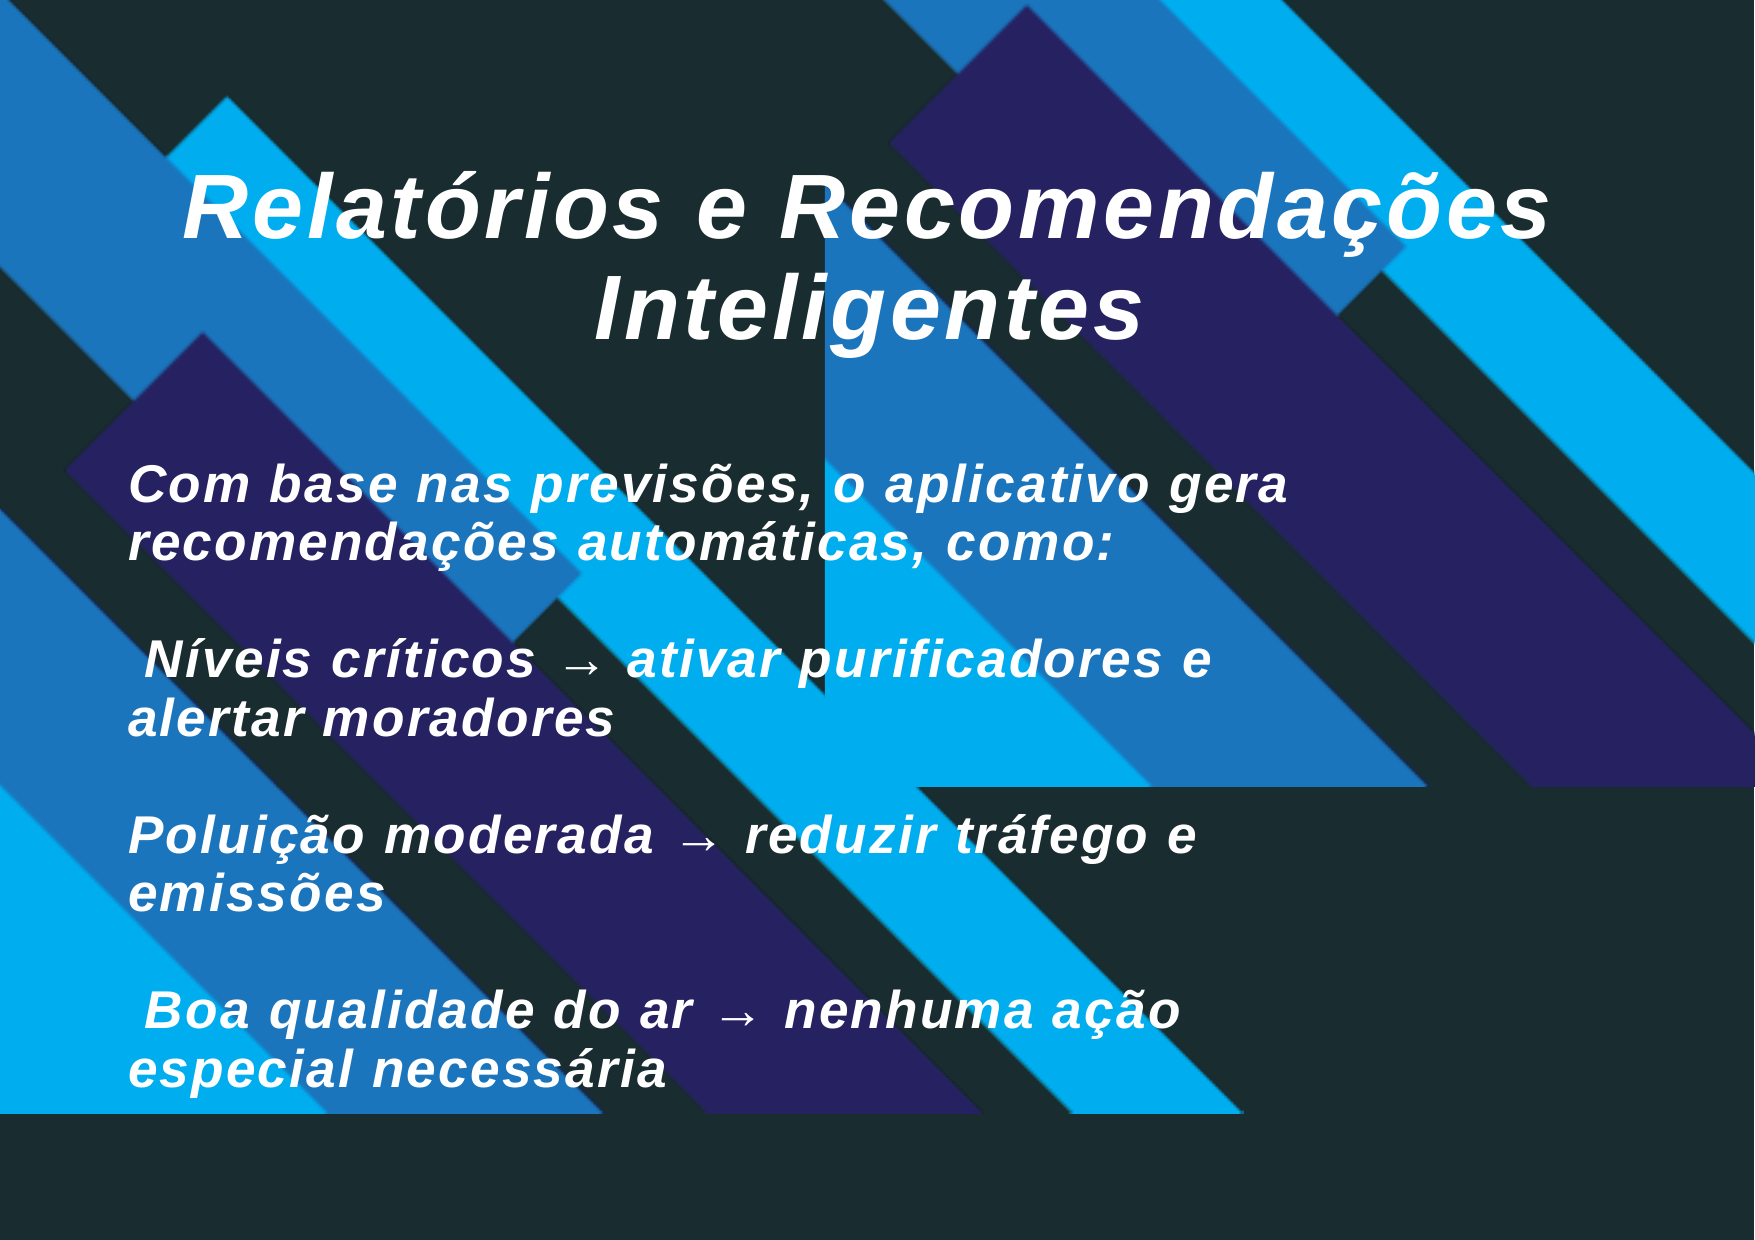

Relatórios e Recomendações Inteligentes

Com base nas previsões, o aplicativo gera recomendações automáticas, como:

 Níveis críticos → ativar purificadores e alertar moradores

Poluição moderada → reduzir tráfego e emissões

 Boa qualidade do ar → nenhuma ação especial necessária